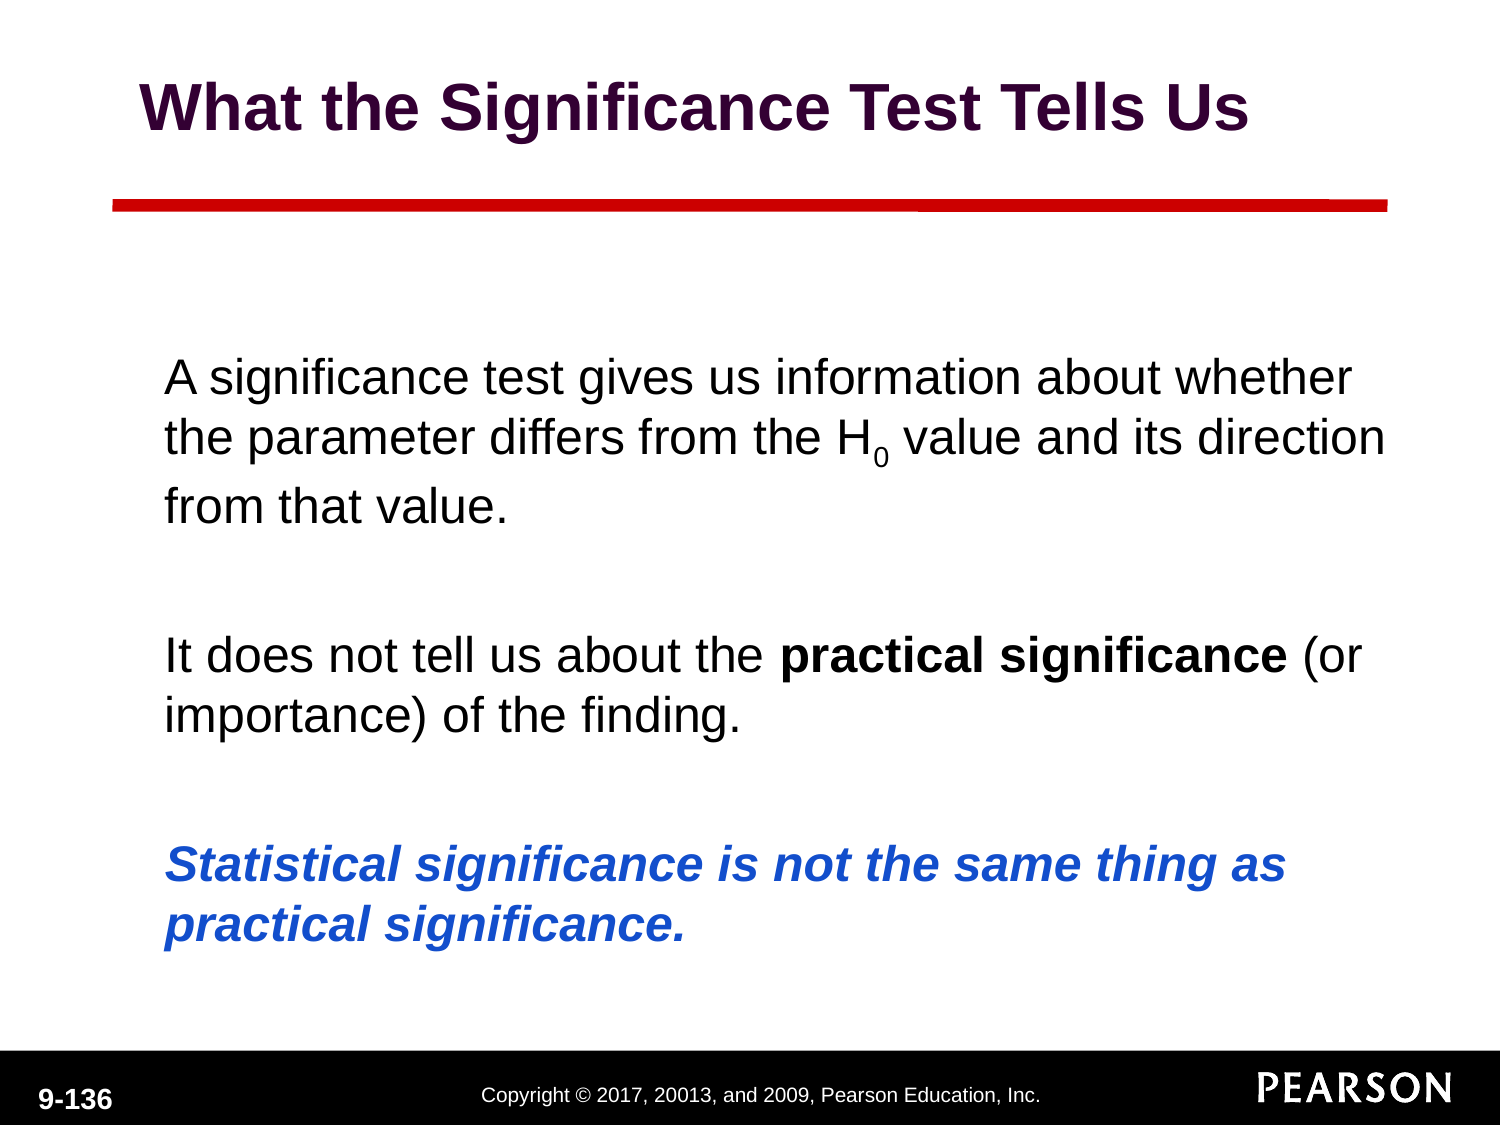

What the Significance Test Tells Us

A significance test gives us information about whether the parameter differs from the H0 value and its direction from that value.

It does not tell us about the practical significance (or importance) of the finding.

Statistical significance is not the same thing as practical significance.